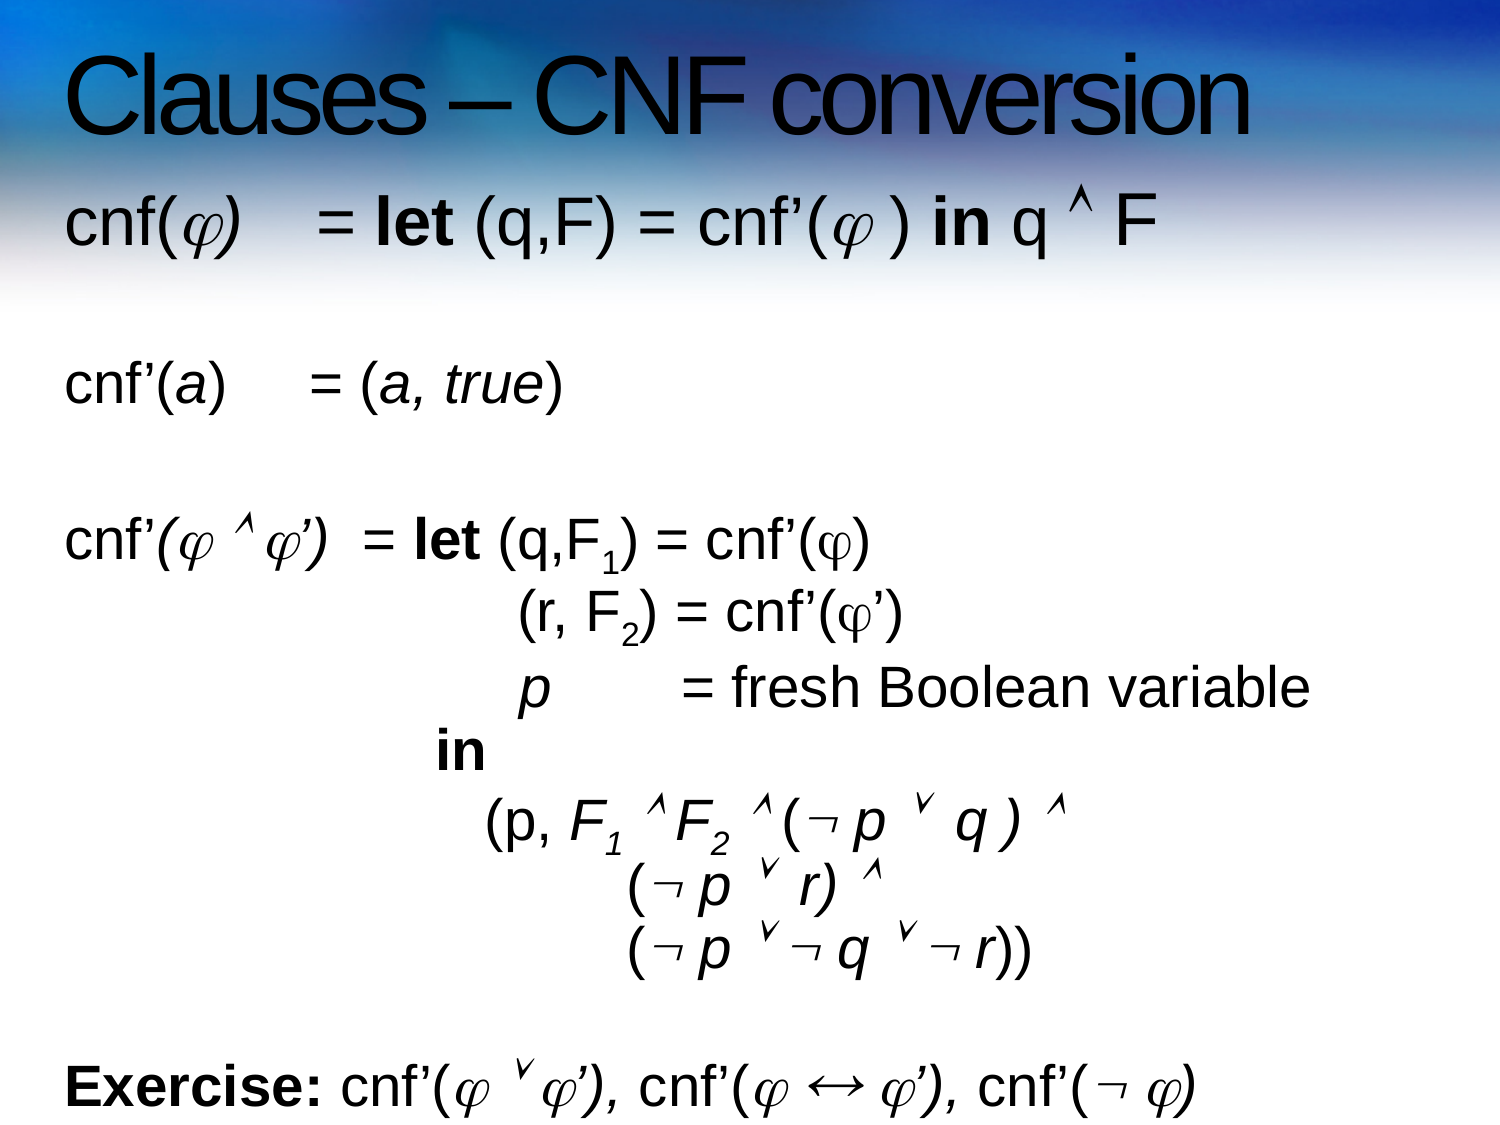

# Clauses – CNF conversion
cnf(ϕ) 	  = let (q,F) = cnf’(ϕ ) in q ∧ F
cnf’(a)	  = (a, true)

cnf’(ϕ ∧ ϕ’)  = let (q,F1) = cnf’(ϕ)
                        (r, F2) = cnf’(ϕ’)
                            p        = fresh Boolean variable
                   in
                      (p, F1 ∧ F2 ∧ (¬ p ∨  q ) ∧
			   (¬ p ∨  r) ∧
			   (¬ p ∨ ¬ q ∨ ¬ r))
Exercise: cnf’(ϕ ∨ ϕ’), cnf’(ϕ ↔ ϕ’), cnf’(¬ ϕ)